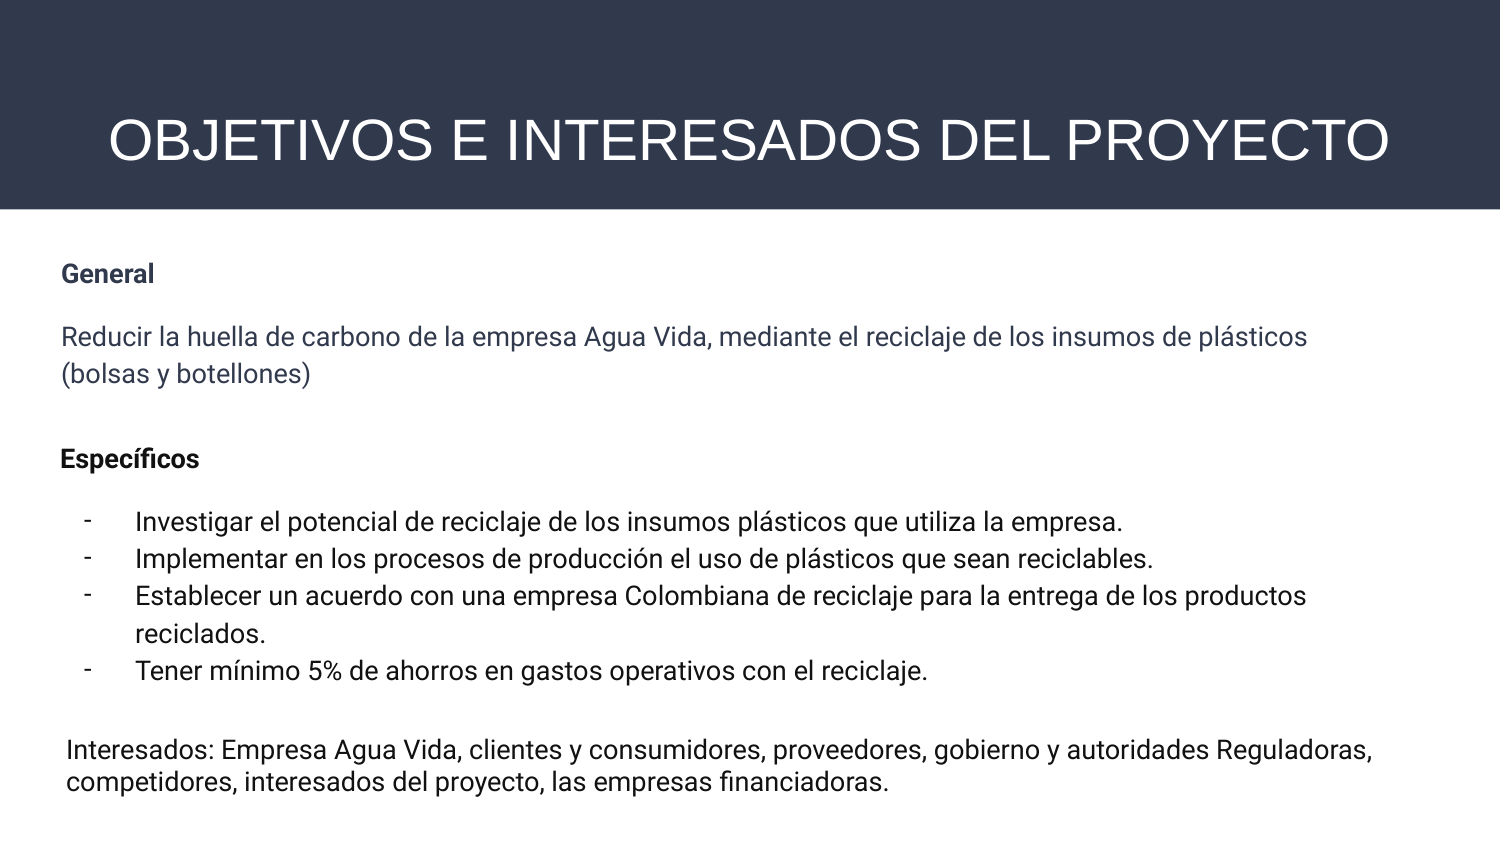

# OBJETIVOS E INTERESADOS DEL PROYECTO

General
Reducir la huella de carbono de la empresa Agua Vida, mediante el reciclaje de los insumos de plásticos (bolsas y botellones)
Específicos
Investigar el potencial de reciclaje de los insumos plásticos que utiliza la empresa.
Implementar en los procesos de producción el uso de plásticos que sean reciclables.
Establecer un acuerdo con una empresa Colombiana de reciclaje para la entrega de los productos reciclados.
Tener mínimo 5% de ahorros en gastos operativos con el reciclaje.

Interesados: Empresa Agua Vida, clientes y consumidores, proveedores, gobierno y autoridades Reguladoras, competidores, interesados del proyecto, las empresas financiadoras.